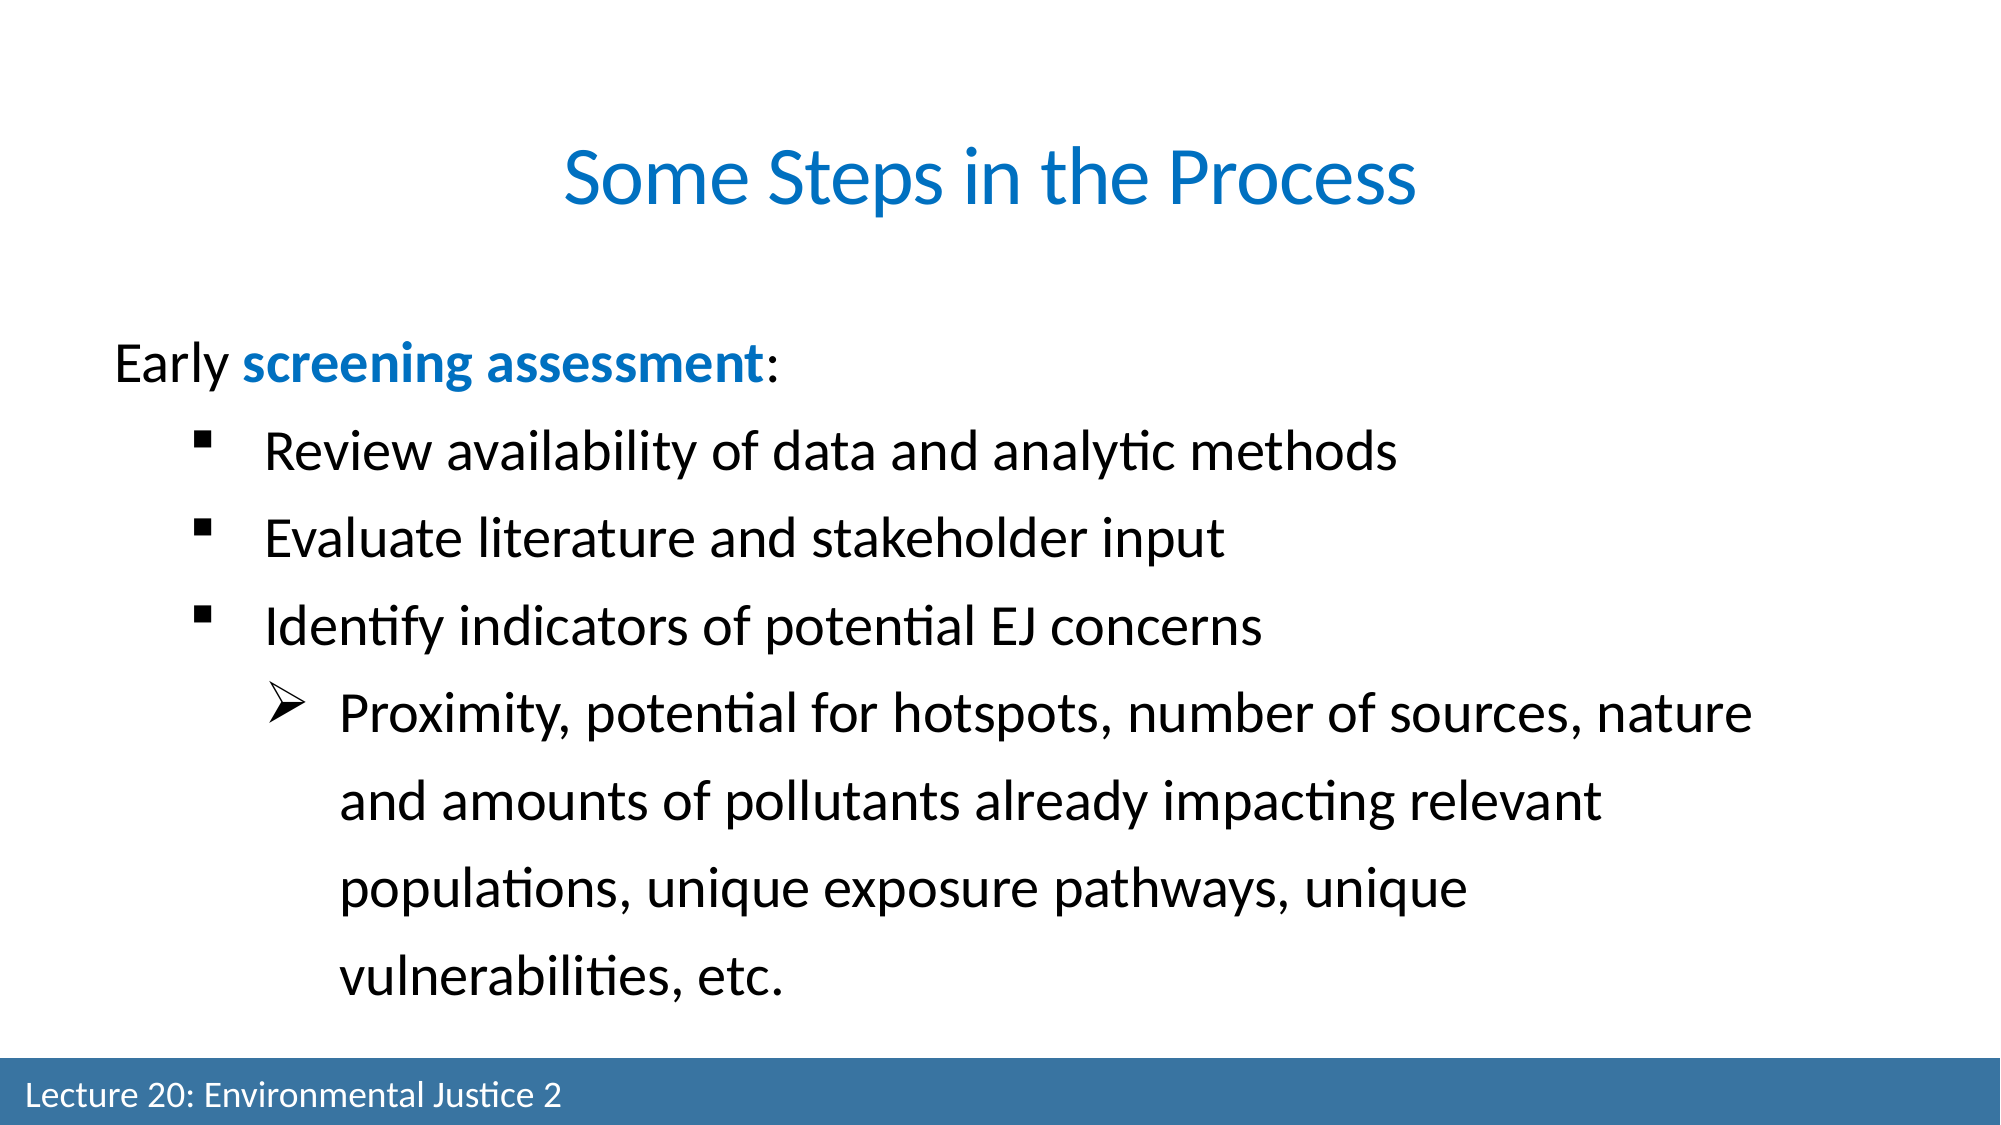

Some Steps in the Process
Early screening assessment:
Review availability of data and analytic methods
Evaluate literature and stakeholder input
Identify indicators of potential EJ concerns
Proximity, potential for hotspots, number of sources, nature and amounts of pollutants already impacting relevant populations, unique exposure pathways, unique vulnerabilities, etc.